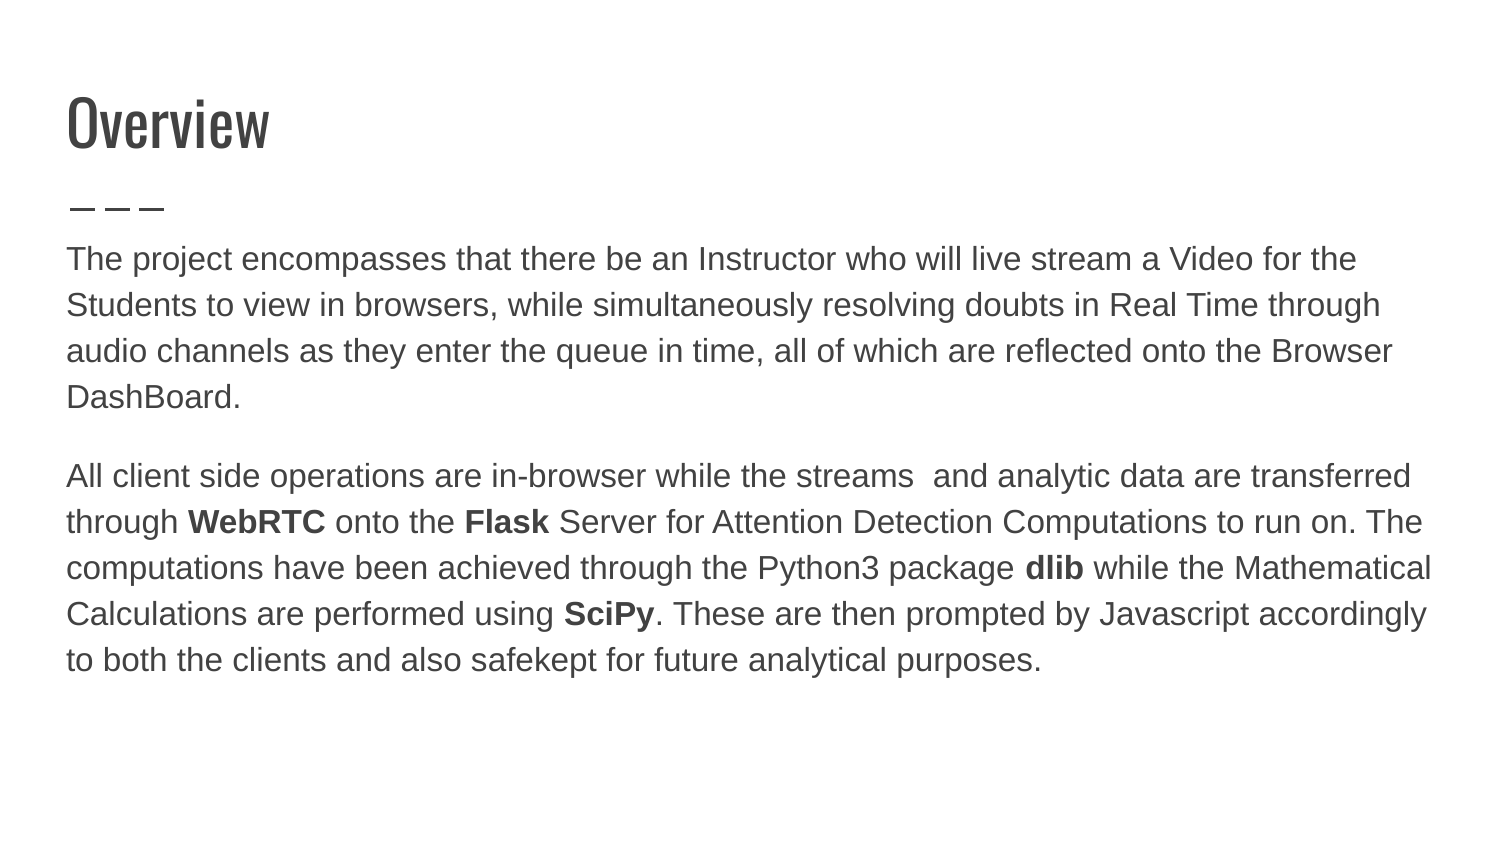

# Overview
The project encompasses that there be an Instructor who will live stream a Video for the Students to view in browsers, while simultaneously resolving doubts in Real Time through audio channels as they enter the queue in time, all of which are reflected onto the Browser DashBoard.
All client side operations are in-browser while the streams  and analytic data are transferred through WebRTC onto the Flask Server for Attention Detection Computations to run on. The computations have been achieved through the Python3 package dlib while the Mathematical Calculations are performed using SciPy. These are then prompted by Javascript accordingly to both the clients and also safekept for future analytical purposes.